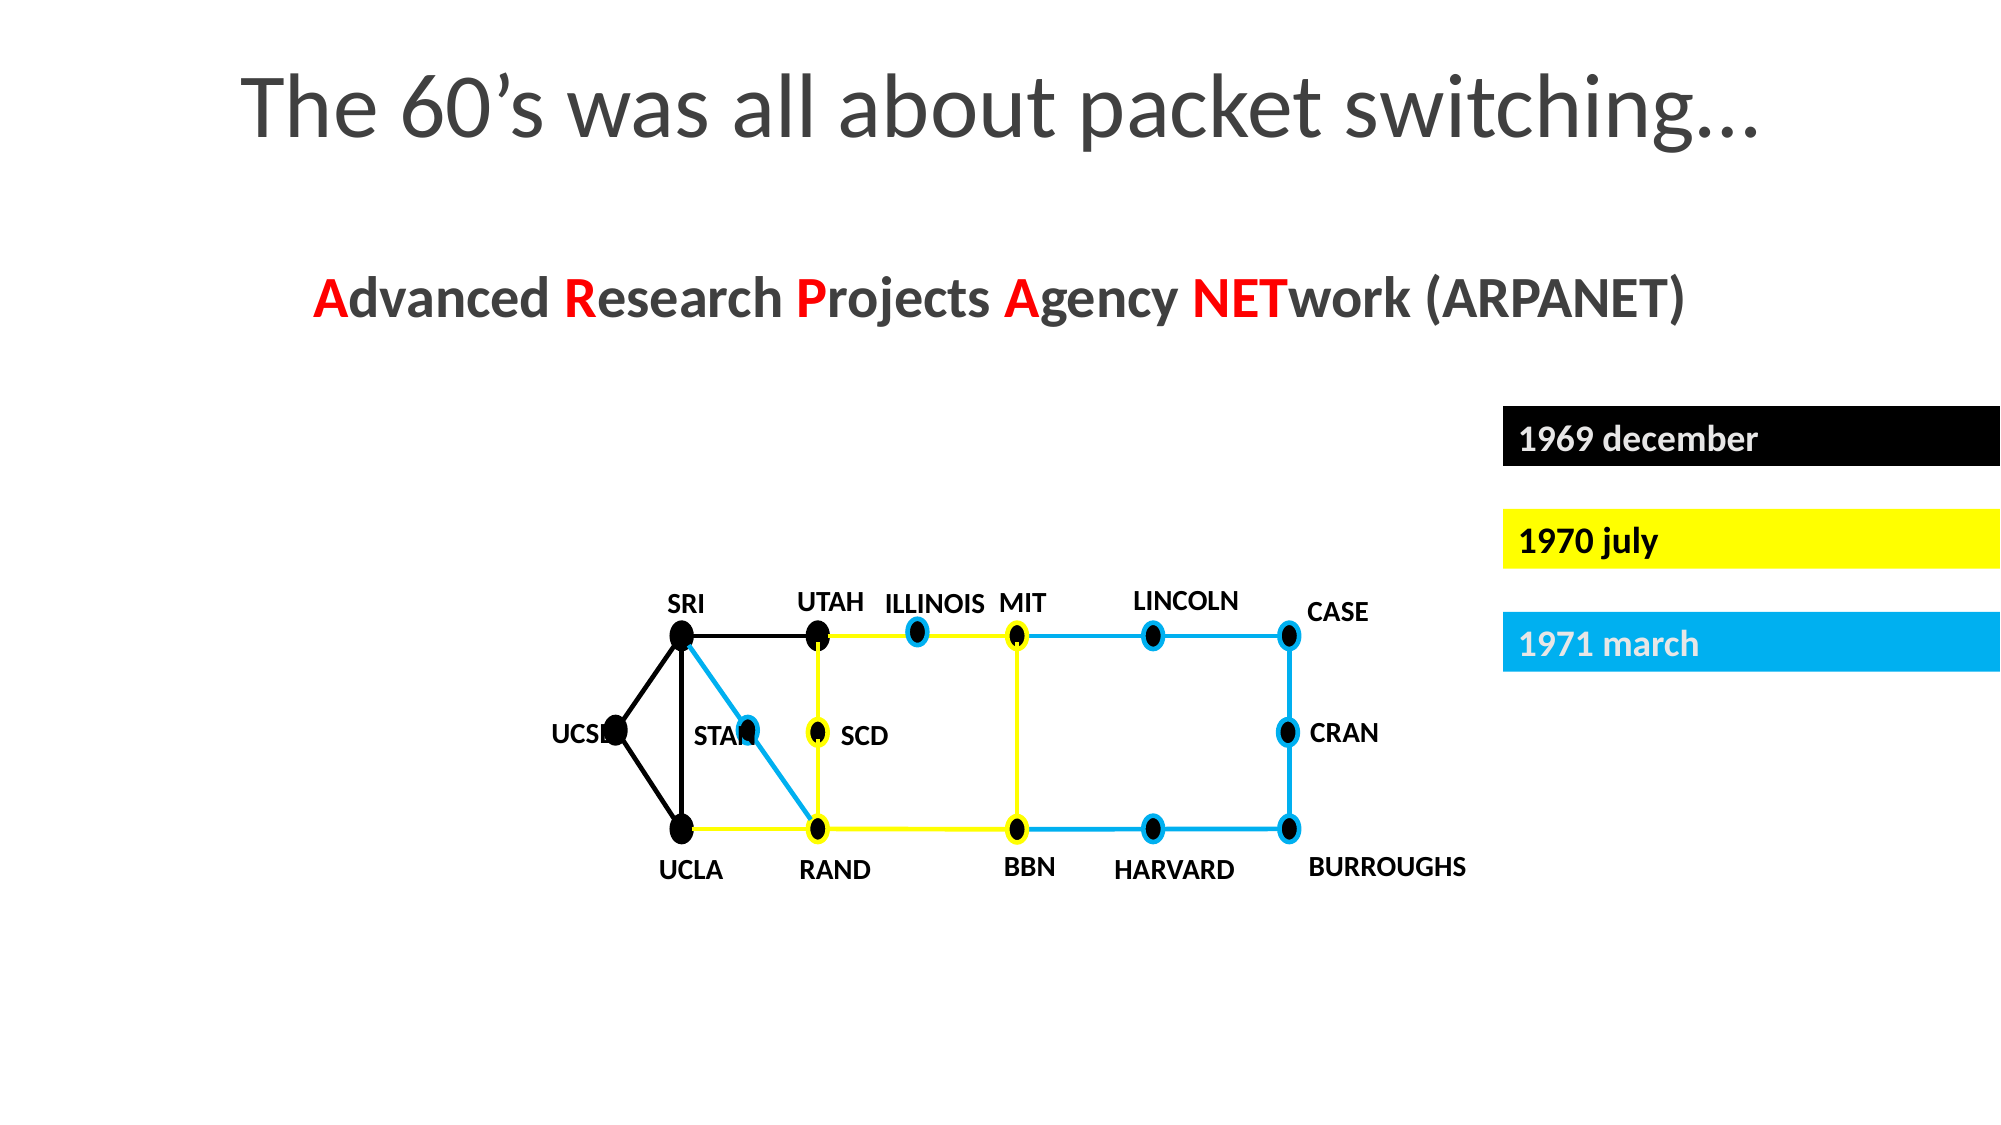

# The 60’s was all about packet switching…
Advanced Research Projects Agency NETwork (ARPANET)
1969 december
1970 july
LINCOLN
UTAH
MIT
ILLINOIS
SRI
CASE
1971 march

CRAN
UCSB
SCD
STAN

BURROUGHS
BBN
RAND
HARVARD
UCLA